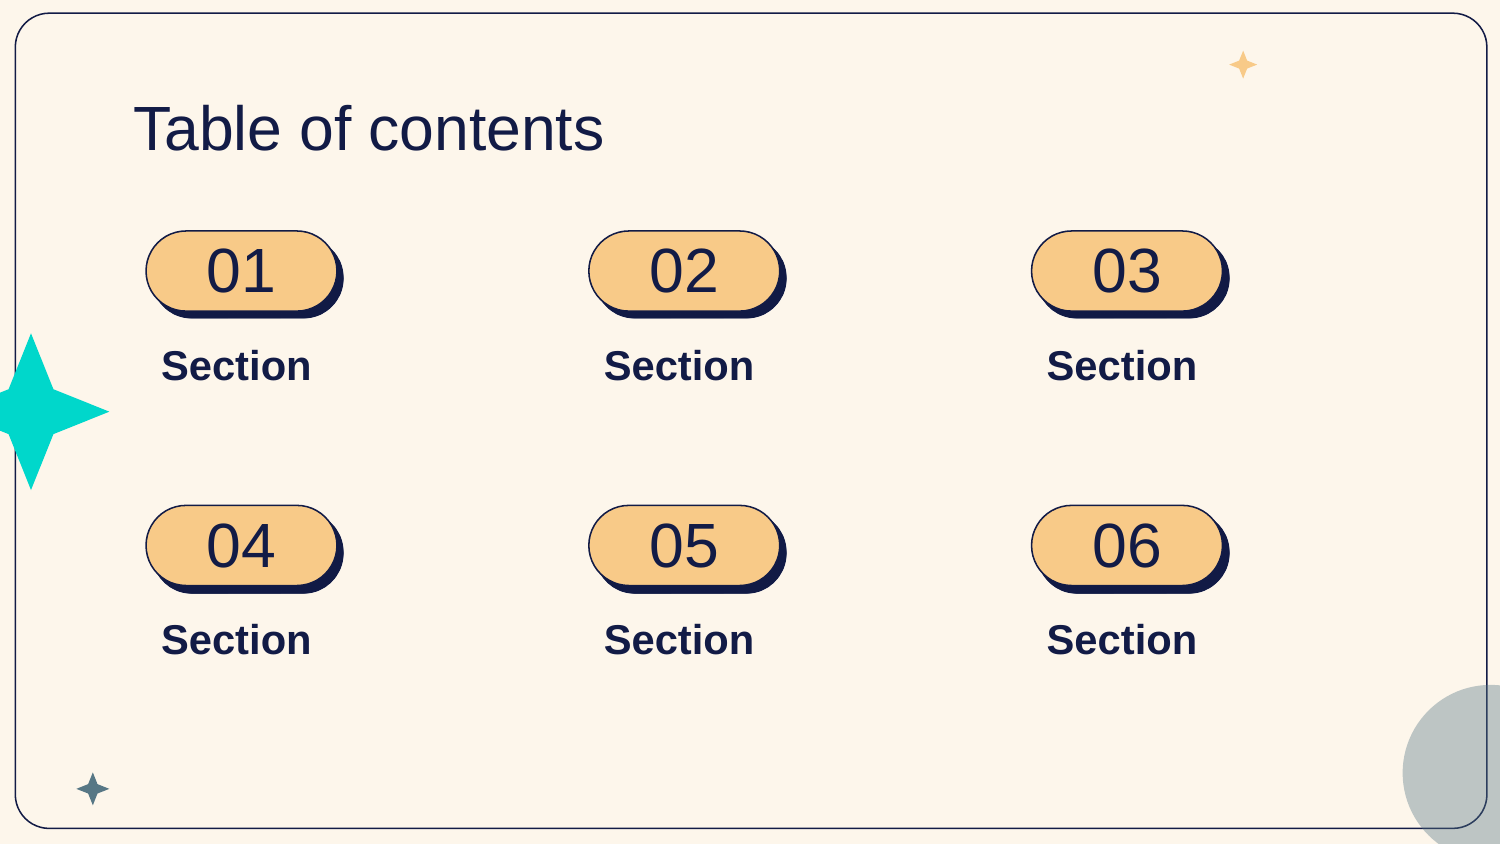

# Table of contents

01
02
03
Section
Section
Section

05
06
04
Section
Section
Section